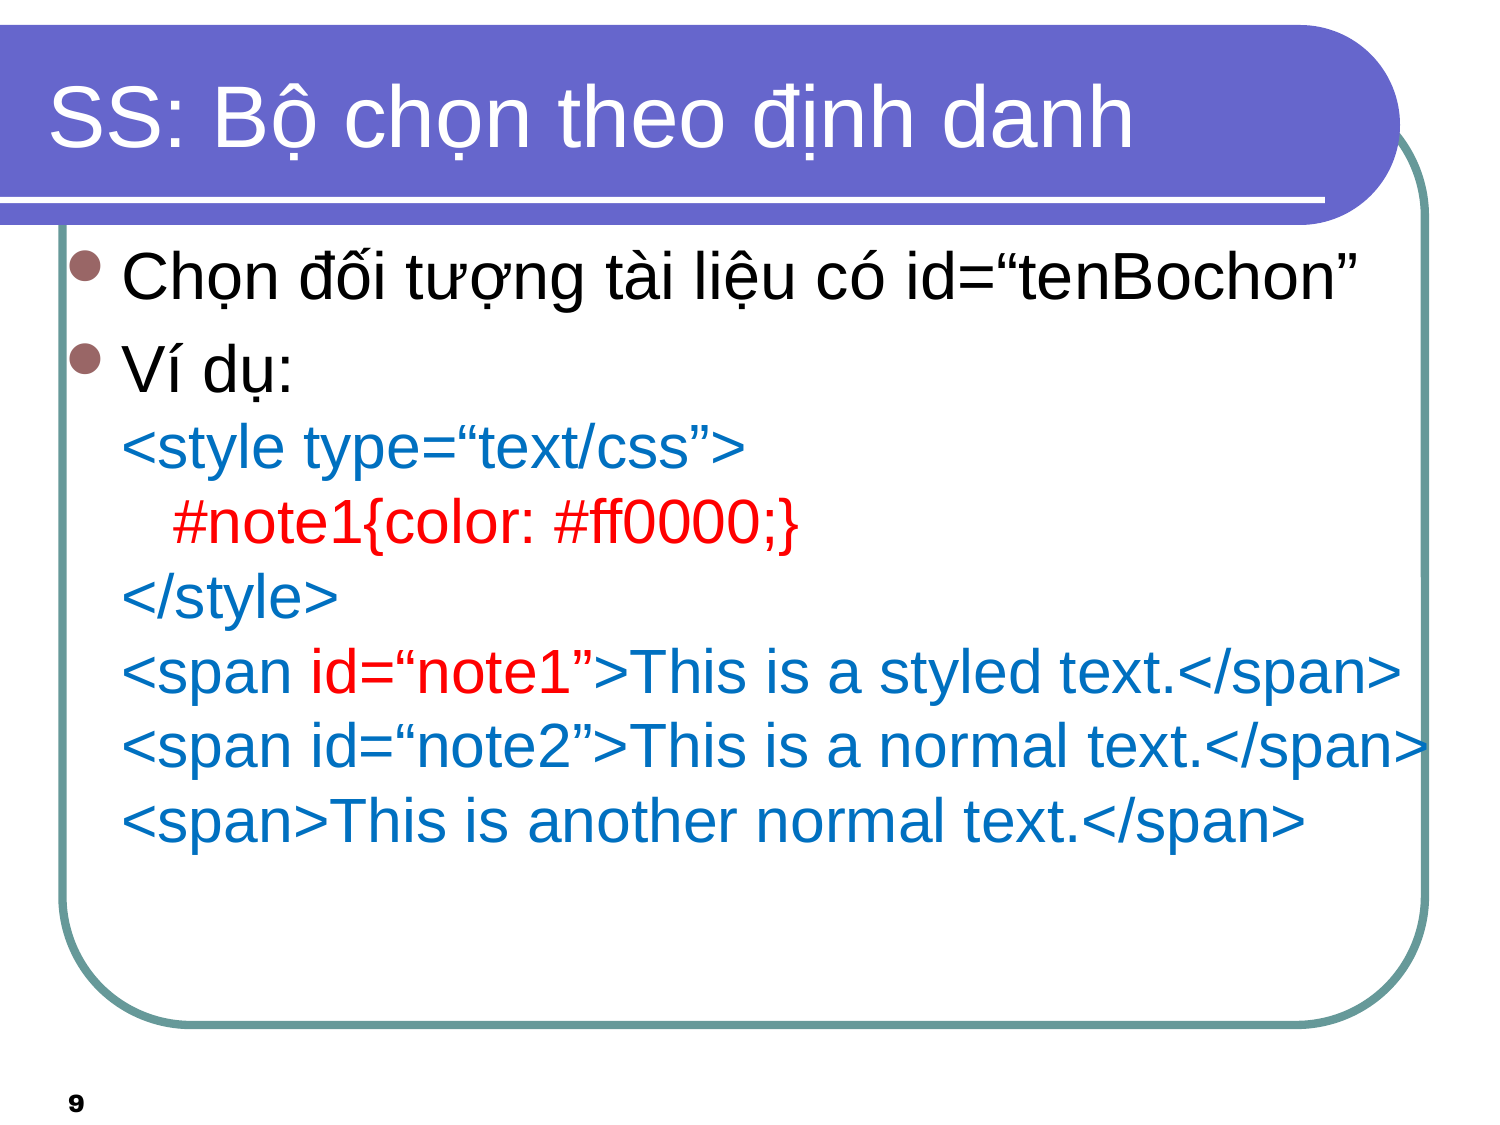

# SS: Bộ chọn theo định danh
Chọn đối tượng tài liệu có id=“tenBochon”
Ví dụ:
<style type=“text/css”>
   #note1{color: #ff0000;}
</style>
<span id=“note1”>This is a styled text.</span>
<span id=“note2”>This is a normal text.</span>
<span>This is another normal text.</span>
9